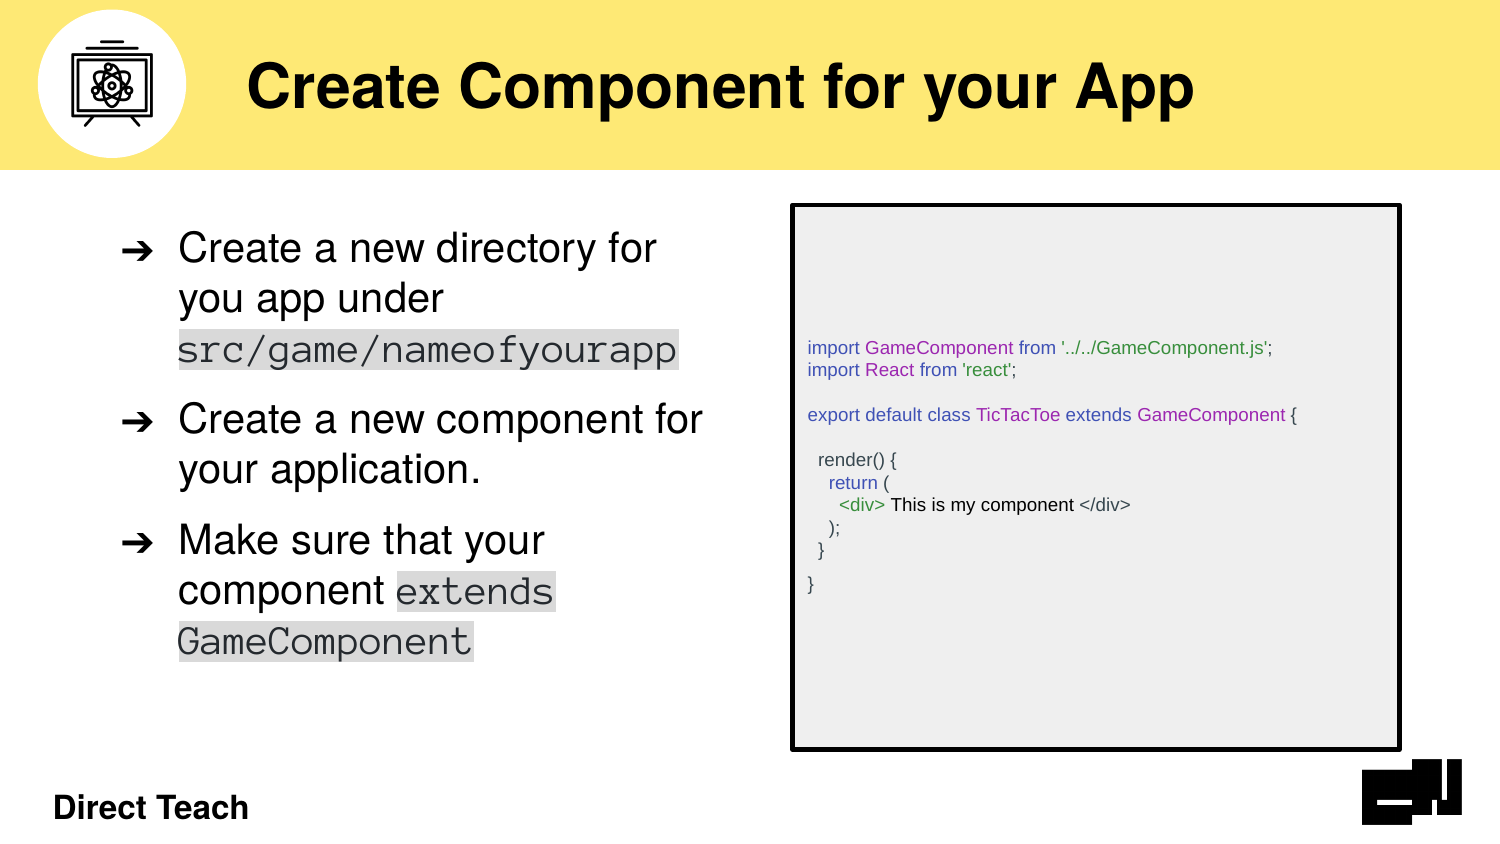

# Create Component for your App
import GameComponent from '../../GameComponent.js';
import React from 'react';

export default class TicTacToe extends GameComponent {

  render() {
    return (
      <div> This is my component </div>
    );
  }
}

Create a new directory for you app under src/game/nameofyourapp
Create a new component for your application.
Make sure that your component extends GameComponent